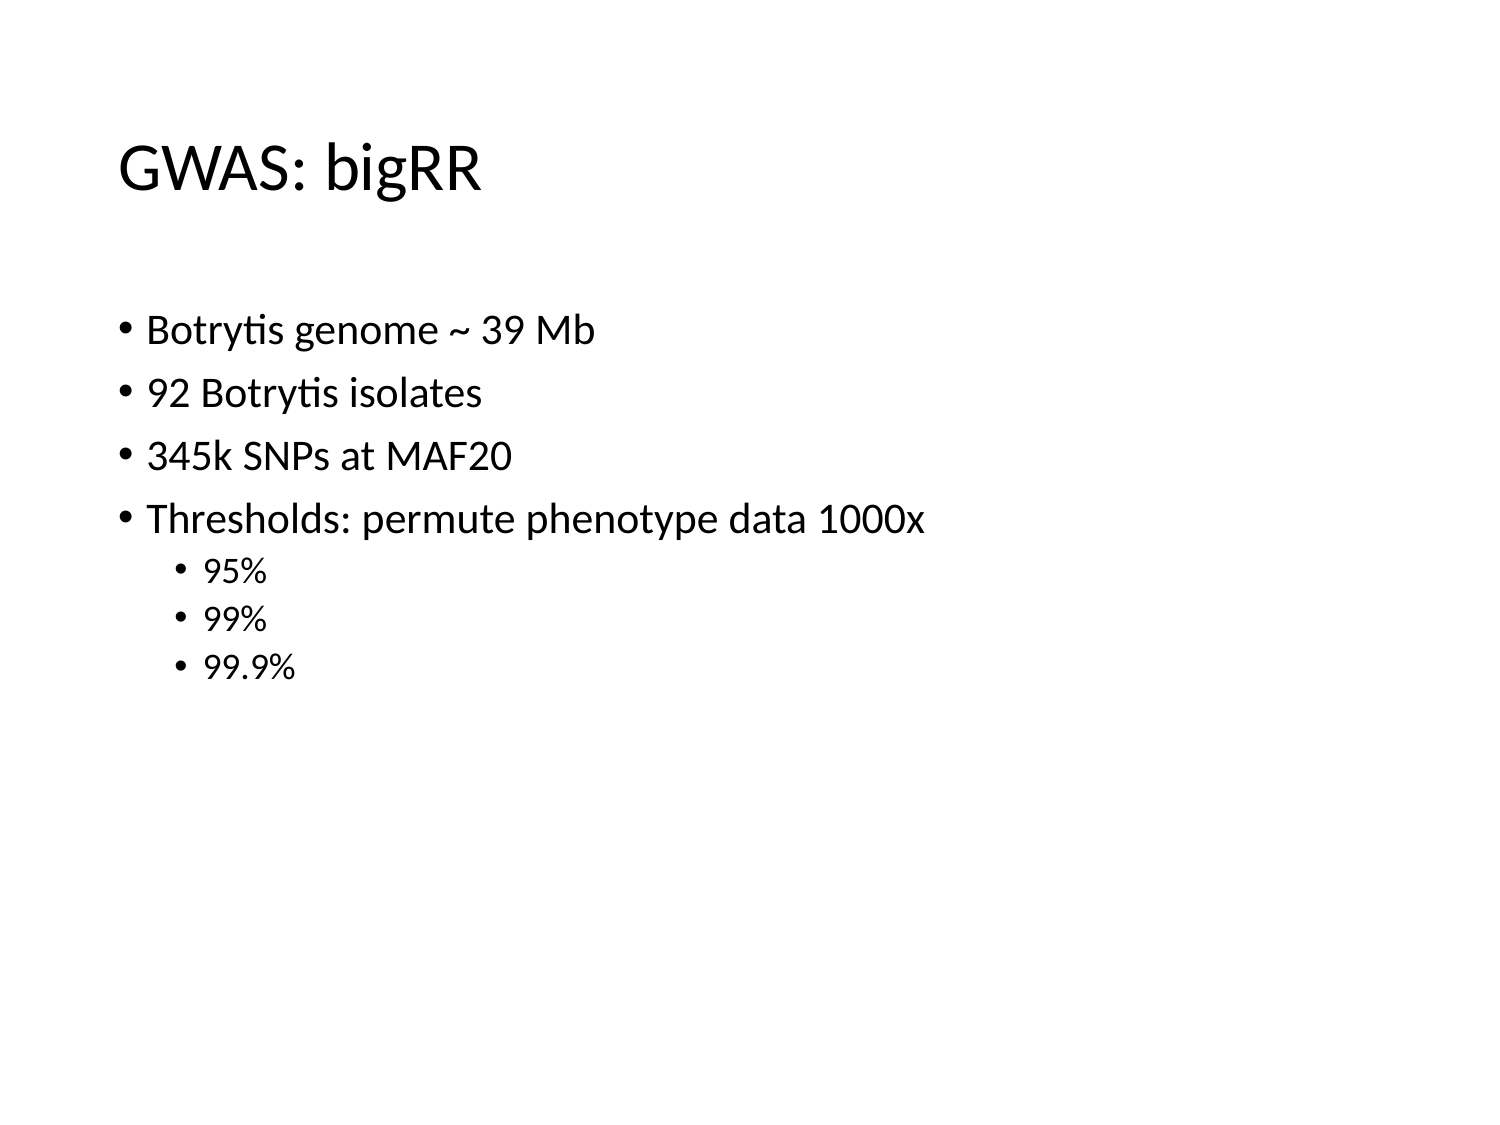

# GWAS: bigRR
Botrytis genome ~ 39 Mb
92 Botrytis isolates
345k SNPs at MAF20
Thresholds: permute phenotype data 1000x
95%
99%
99.9%